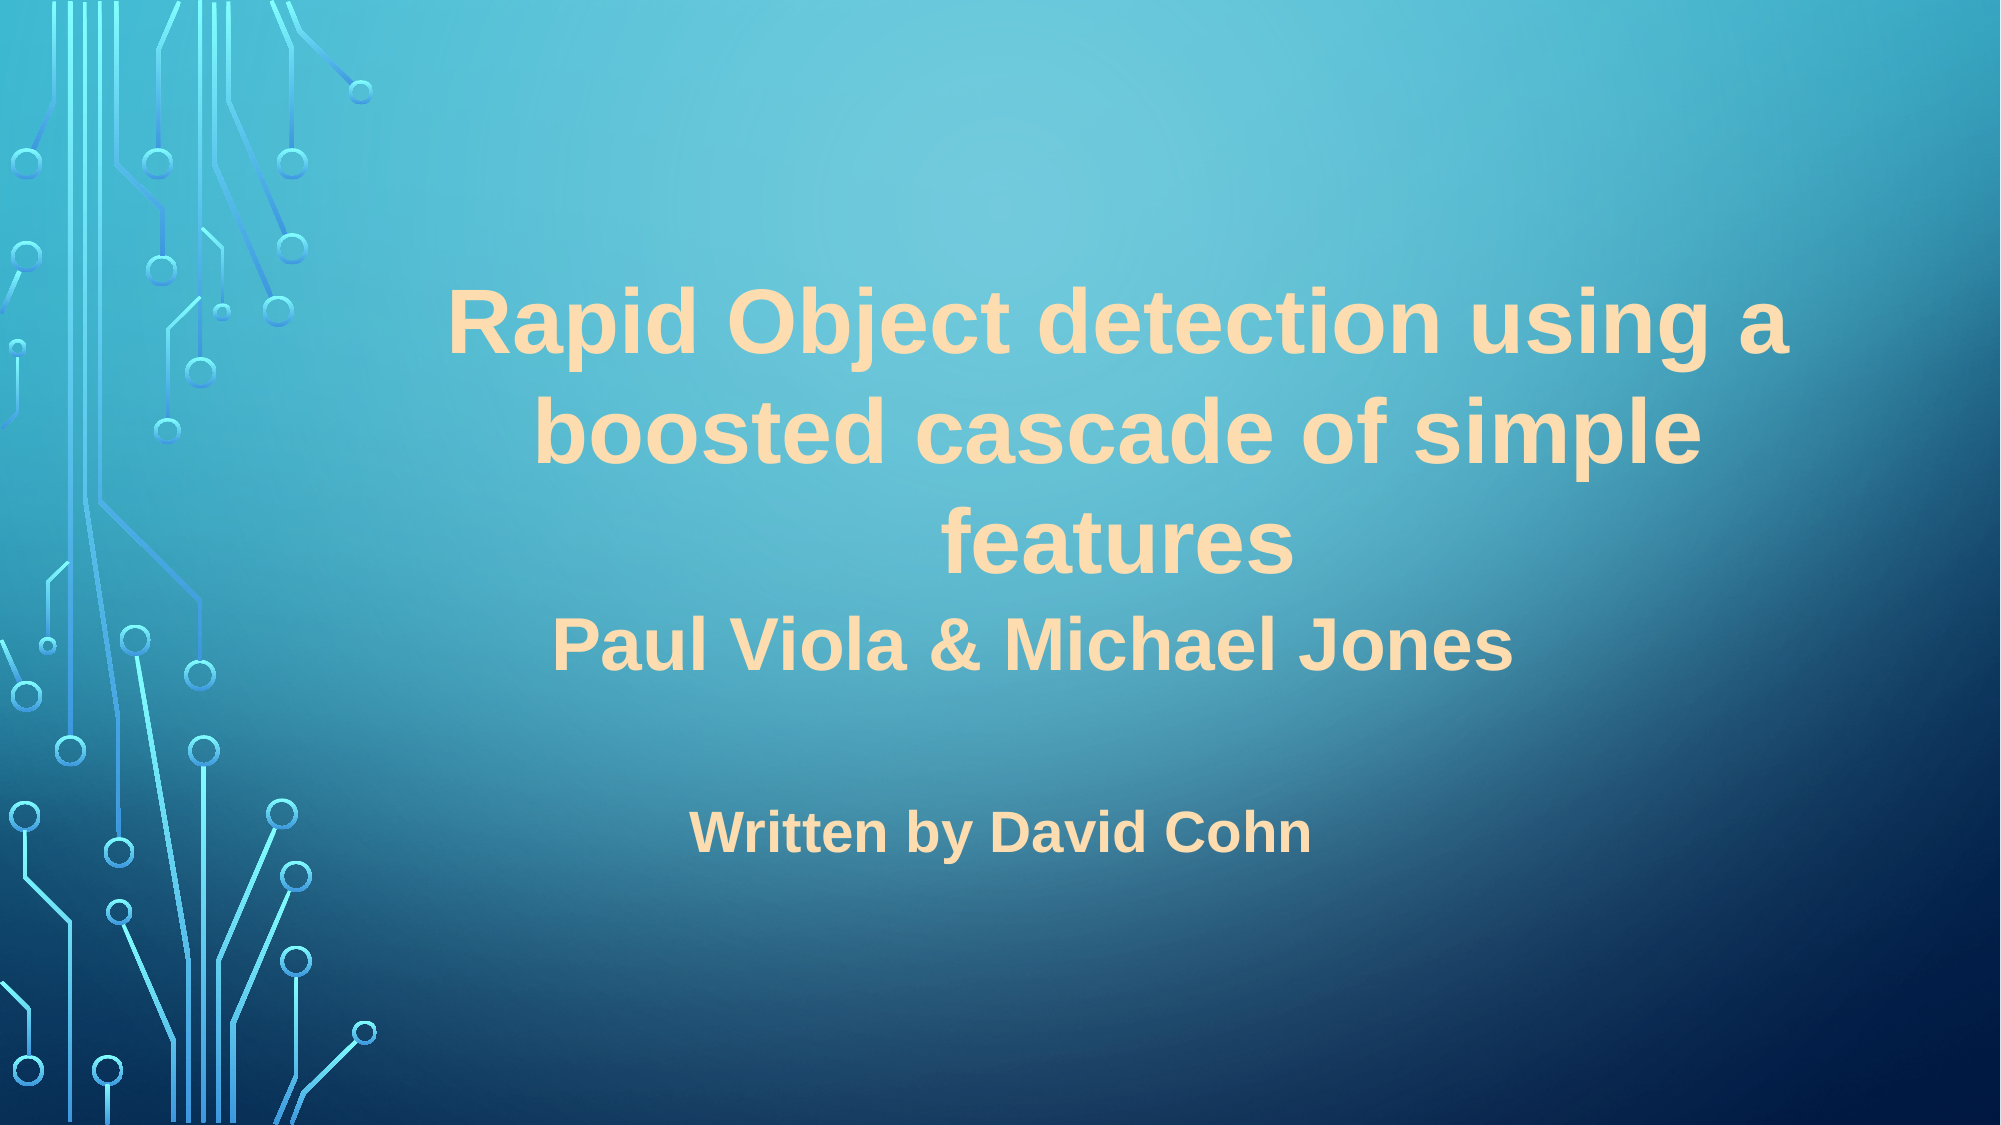

Rapid Object detection using a boosted cascade of simple features
Paul Viola & Michael Jones
Written by David Cohn